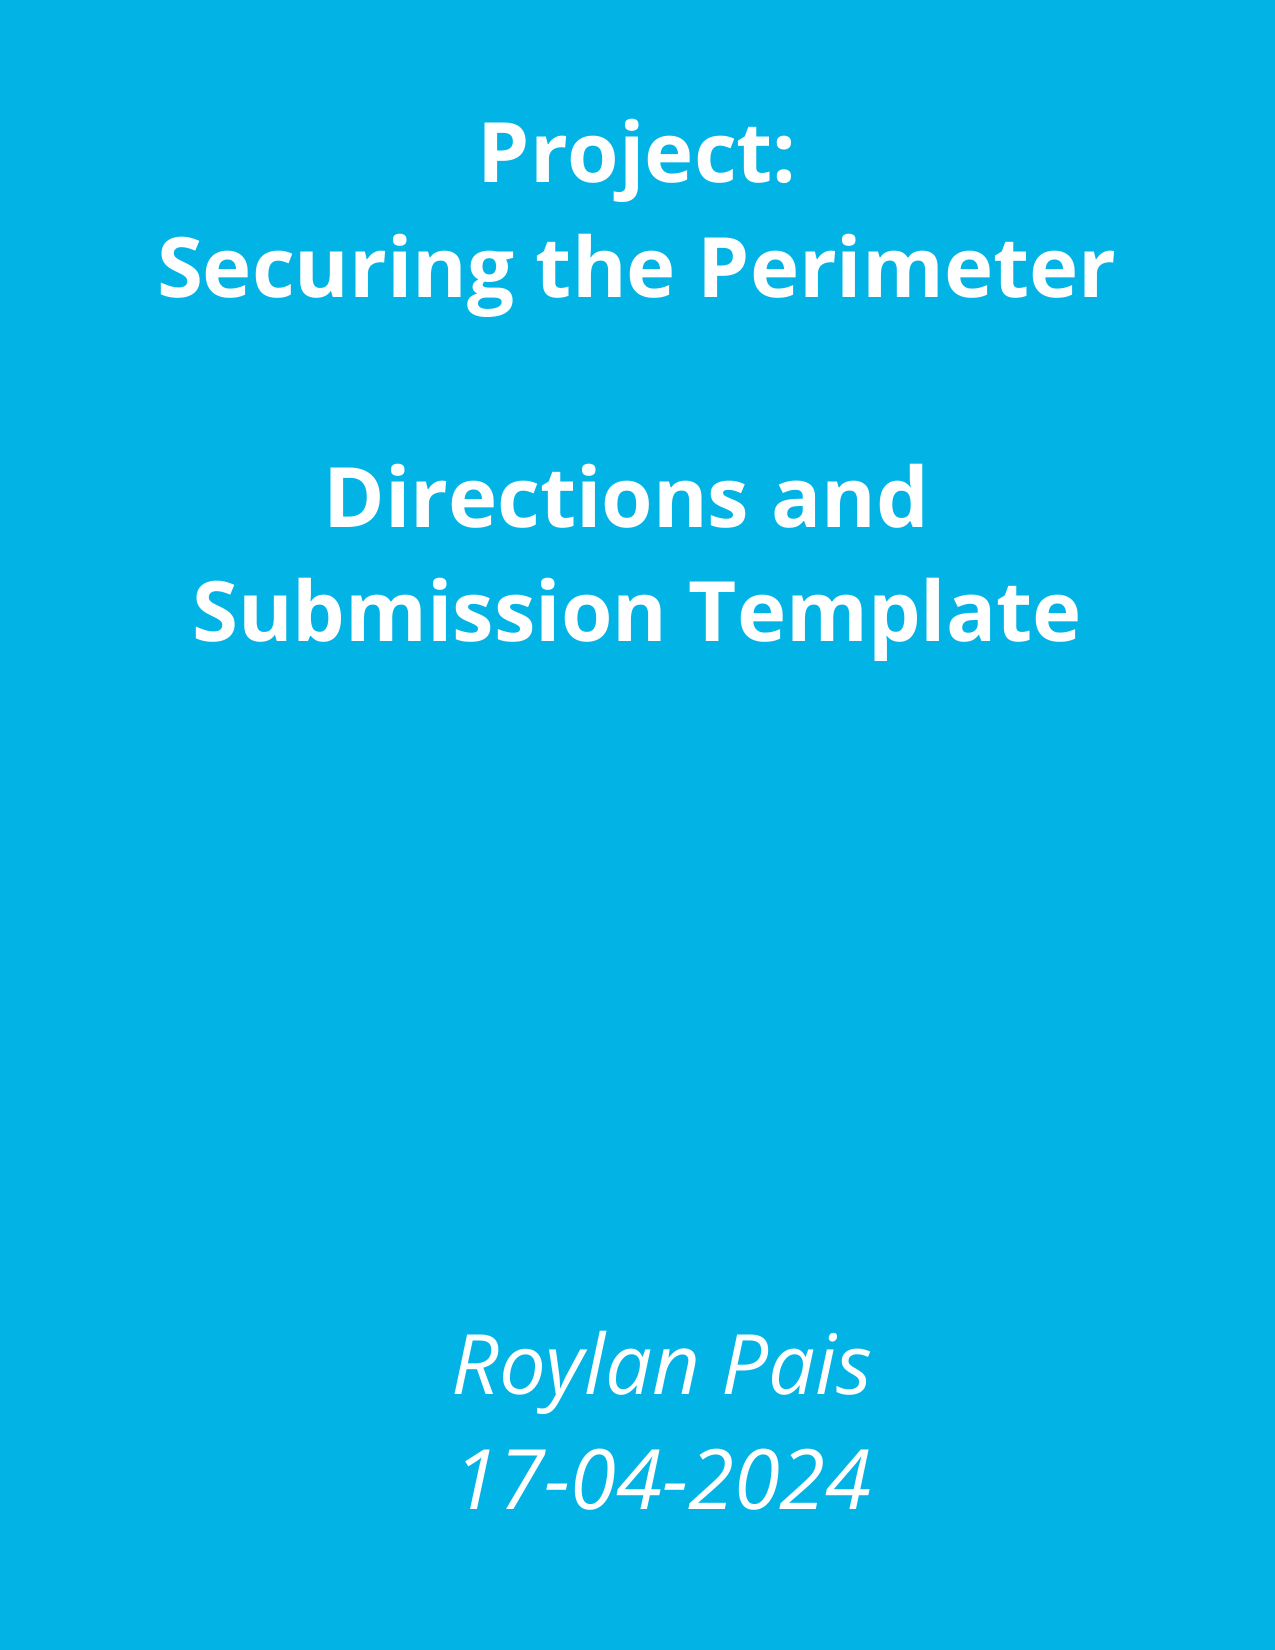

Project:
Securing the Perimeter

Directions and
Submission Template

Roylan Pais
17-04-2024